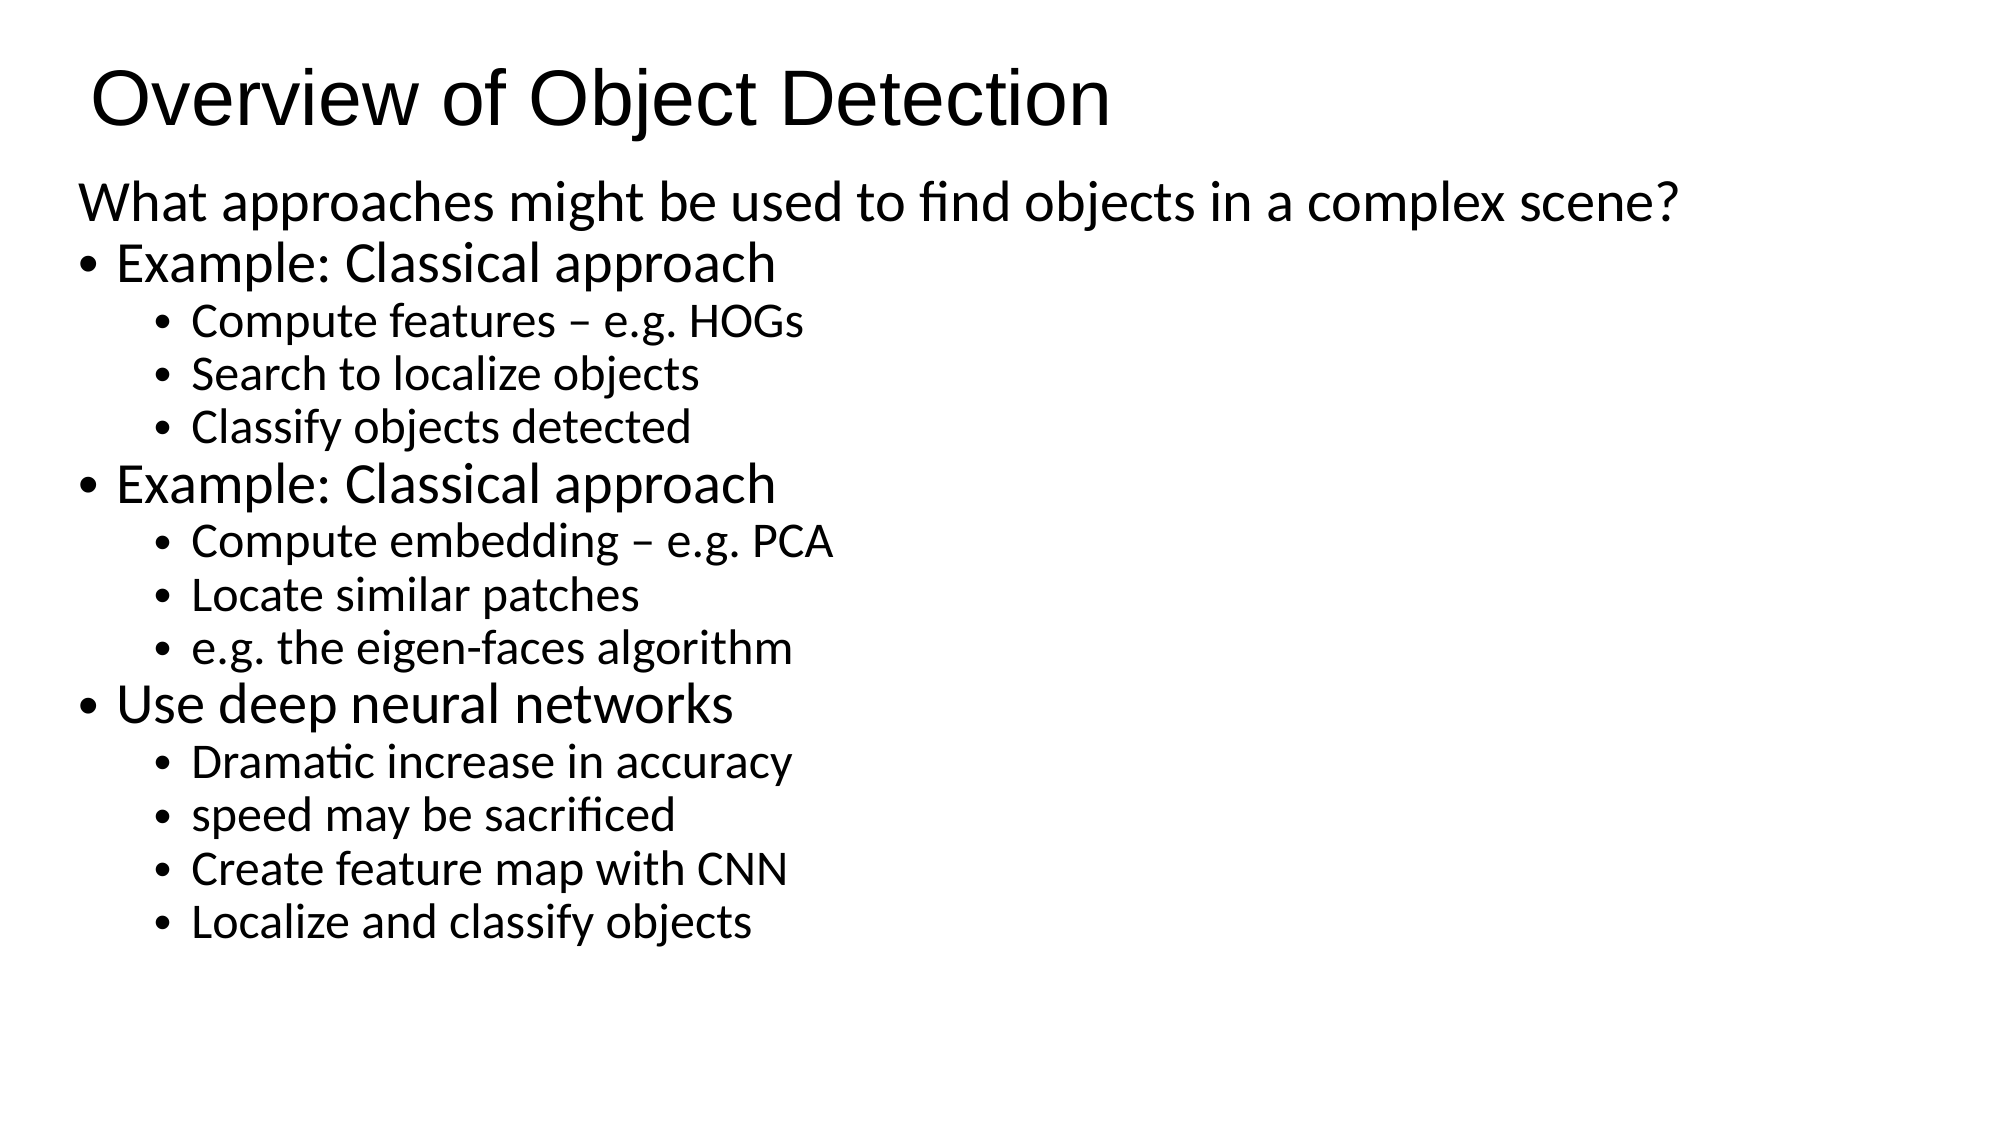

# Overview of Object Detection
What approaches might be used to find objects in a complex scene?
Example: Classical approach
Compute features – e.g. HOGs
Search to localize objects
Classify objects detected
Example: Classical approach
Compute embedding – e.g. PCA
Locate similar patches
e.g. the eigen-faces algorithm
Use deep neural networks
Dramatic increase in accuracy
speed may be sacrificed
Create feature map with CNN
Localize and classify objects